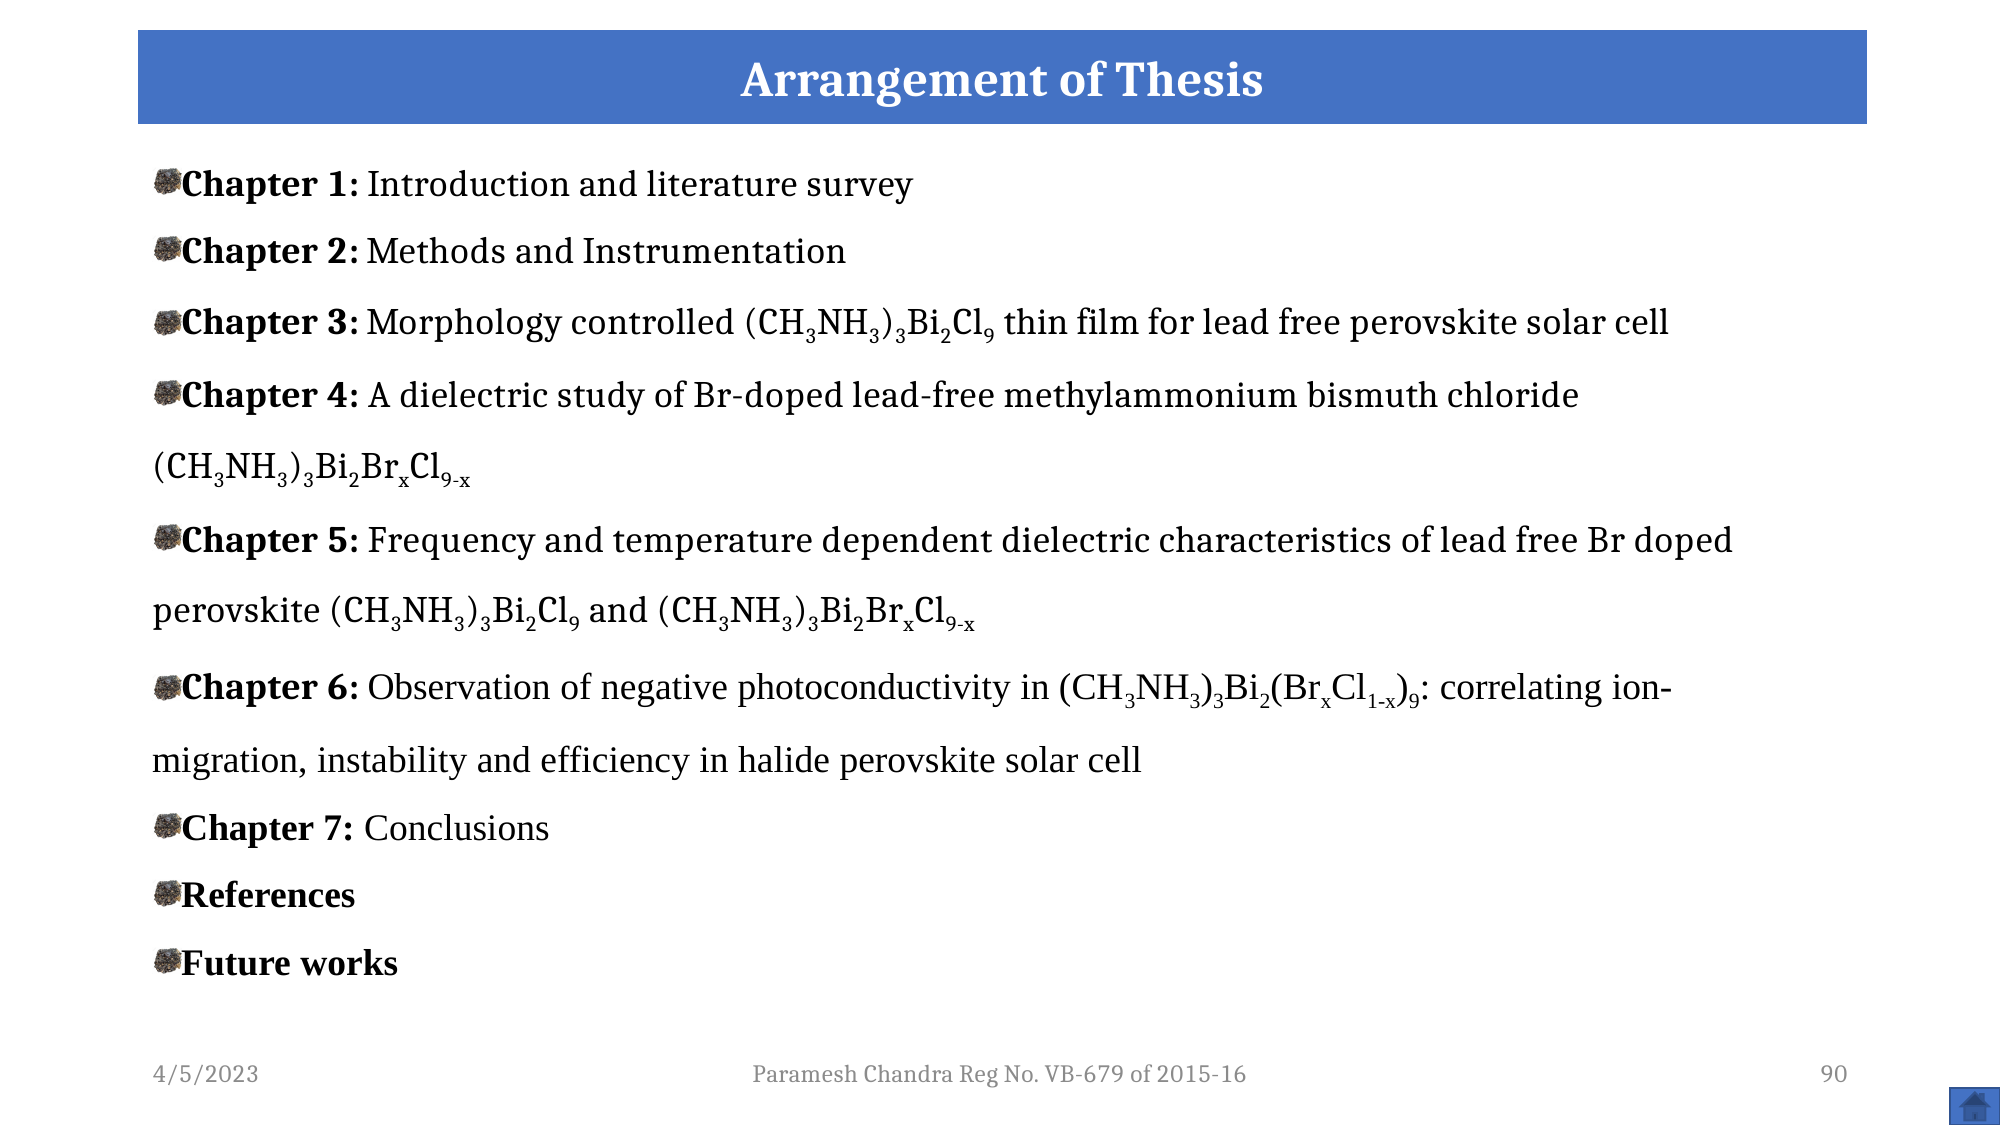

| Arrangement of Thesis |
| --- |
Chapter 1: Introduction and literature survey
Chapter 2: Methods and Instrumentation
Chapter 3: Morphology controlled (CH3NH3)3Bi2Cl9 thin film for lead free perovskite solar cell
Chapter 4: A dielectric study of Br-doped lead-free methylammonium bismuth chloride 	(CH3NH3)3Bi2BrxCl9-x
Chapter 5: Frequency and temperature dependent dielectric characteristics of lead free Br doped 	perovskite (CH3NH3)3Bi2Cl9 and (CH3NH3)3Bi2BrxCl9-x
Chapter 6: Observation of negative photoconductivity in (CH3NH3)3Bi2(BrxCl1-x)9: correlating ion-	migration, instability and efficiency in halide perovskite solar cell
Chapter 7: Conclusions
References
Future works

4/5/2023
Paramesh Chandra Reg No. VB-679 of 2015-16
90